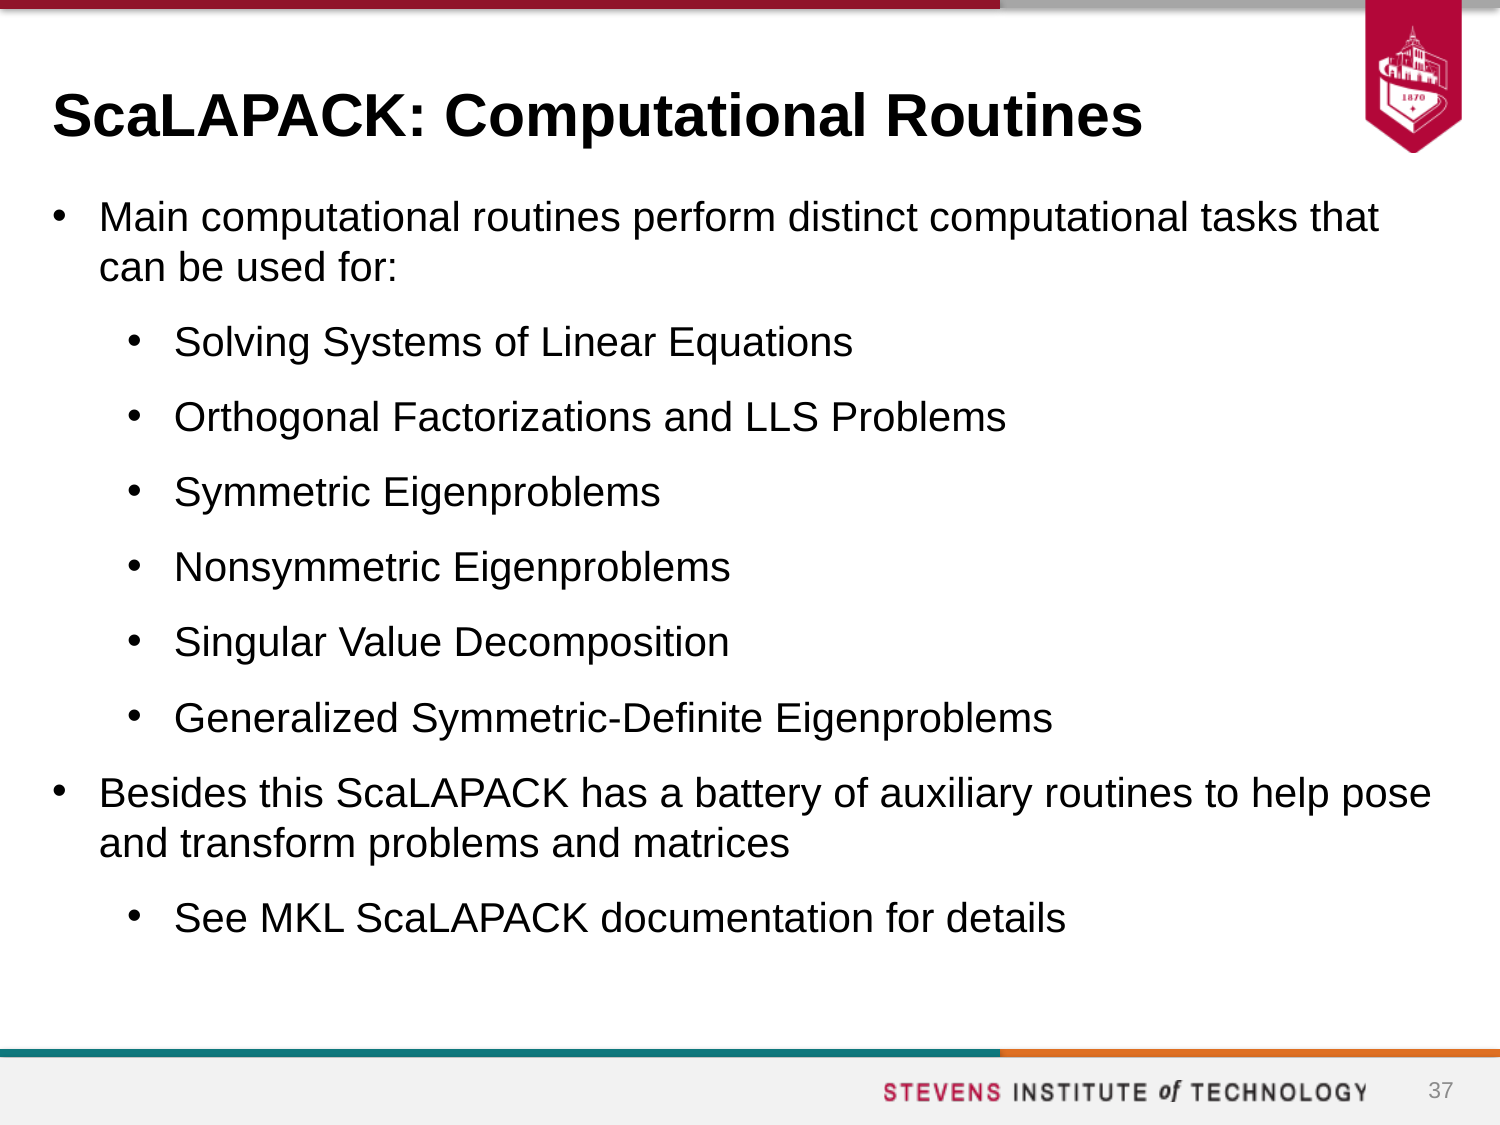

# ScaLAPACK: Computational Routines
Main computational routines perform distinct computational tasks that can be used for:
Solving Systems of Linear Equations
Orthogonal Factorizations and LLS Problems
Symmetric Eigenproblems
Nonsymmetric Eigenproblems
Singular Value Decomposition
Generalized Symmetric-Definite Eigenproblems
Besides this ScaLAPACK has a battery of auxiliary routines to help pose and transform problems and matrices
See MKL ScaLAPACK documentation for details

37